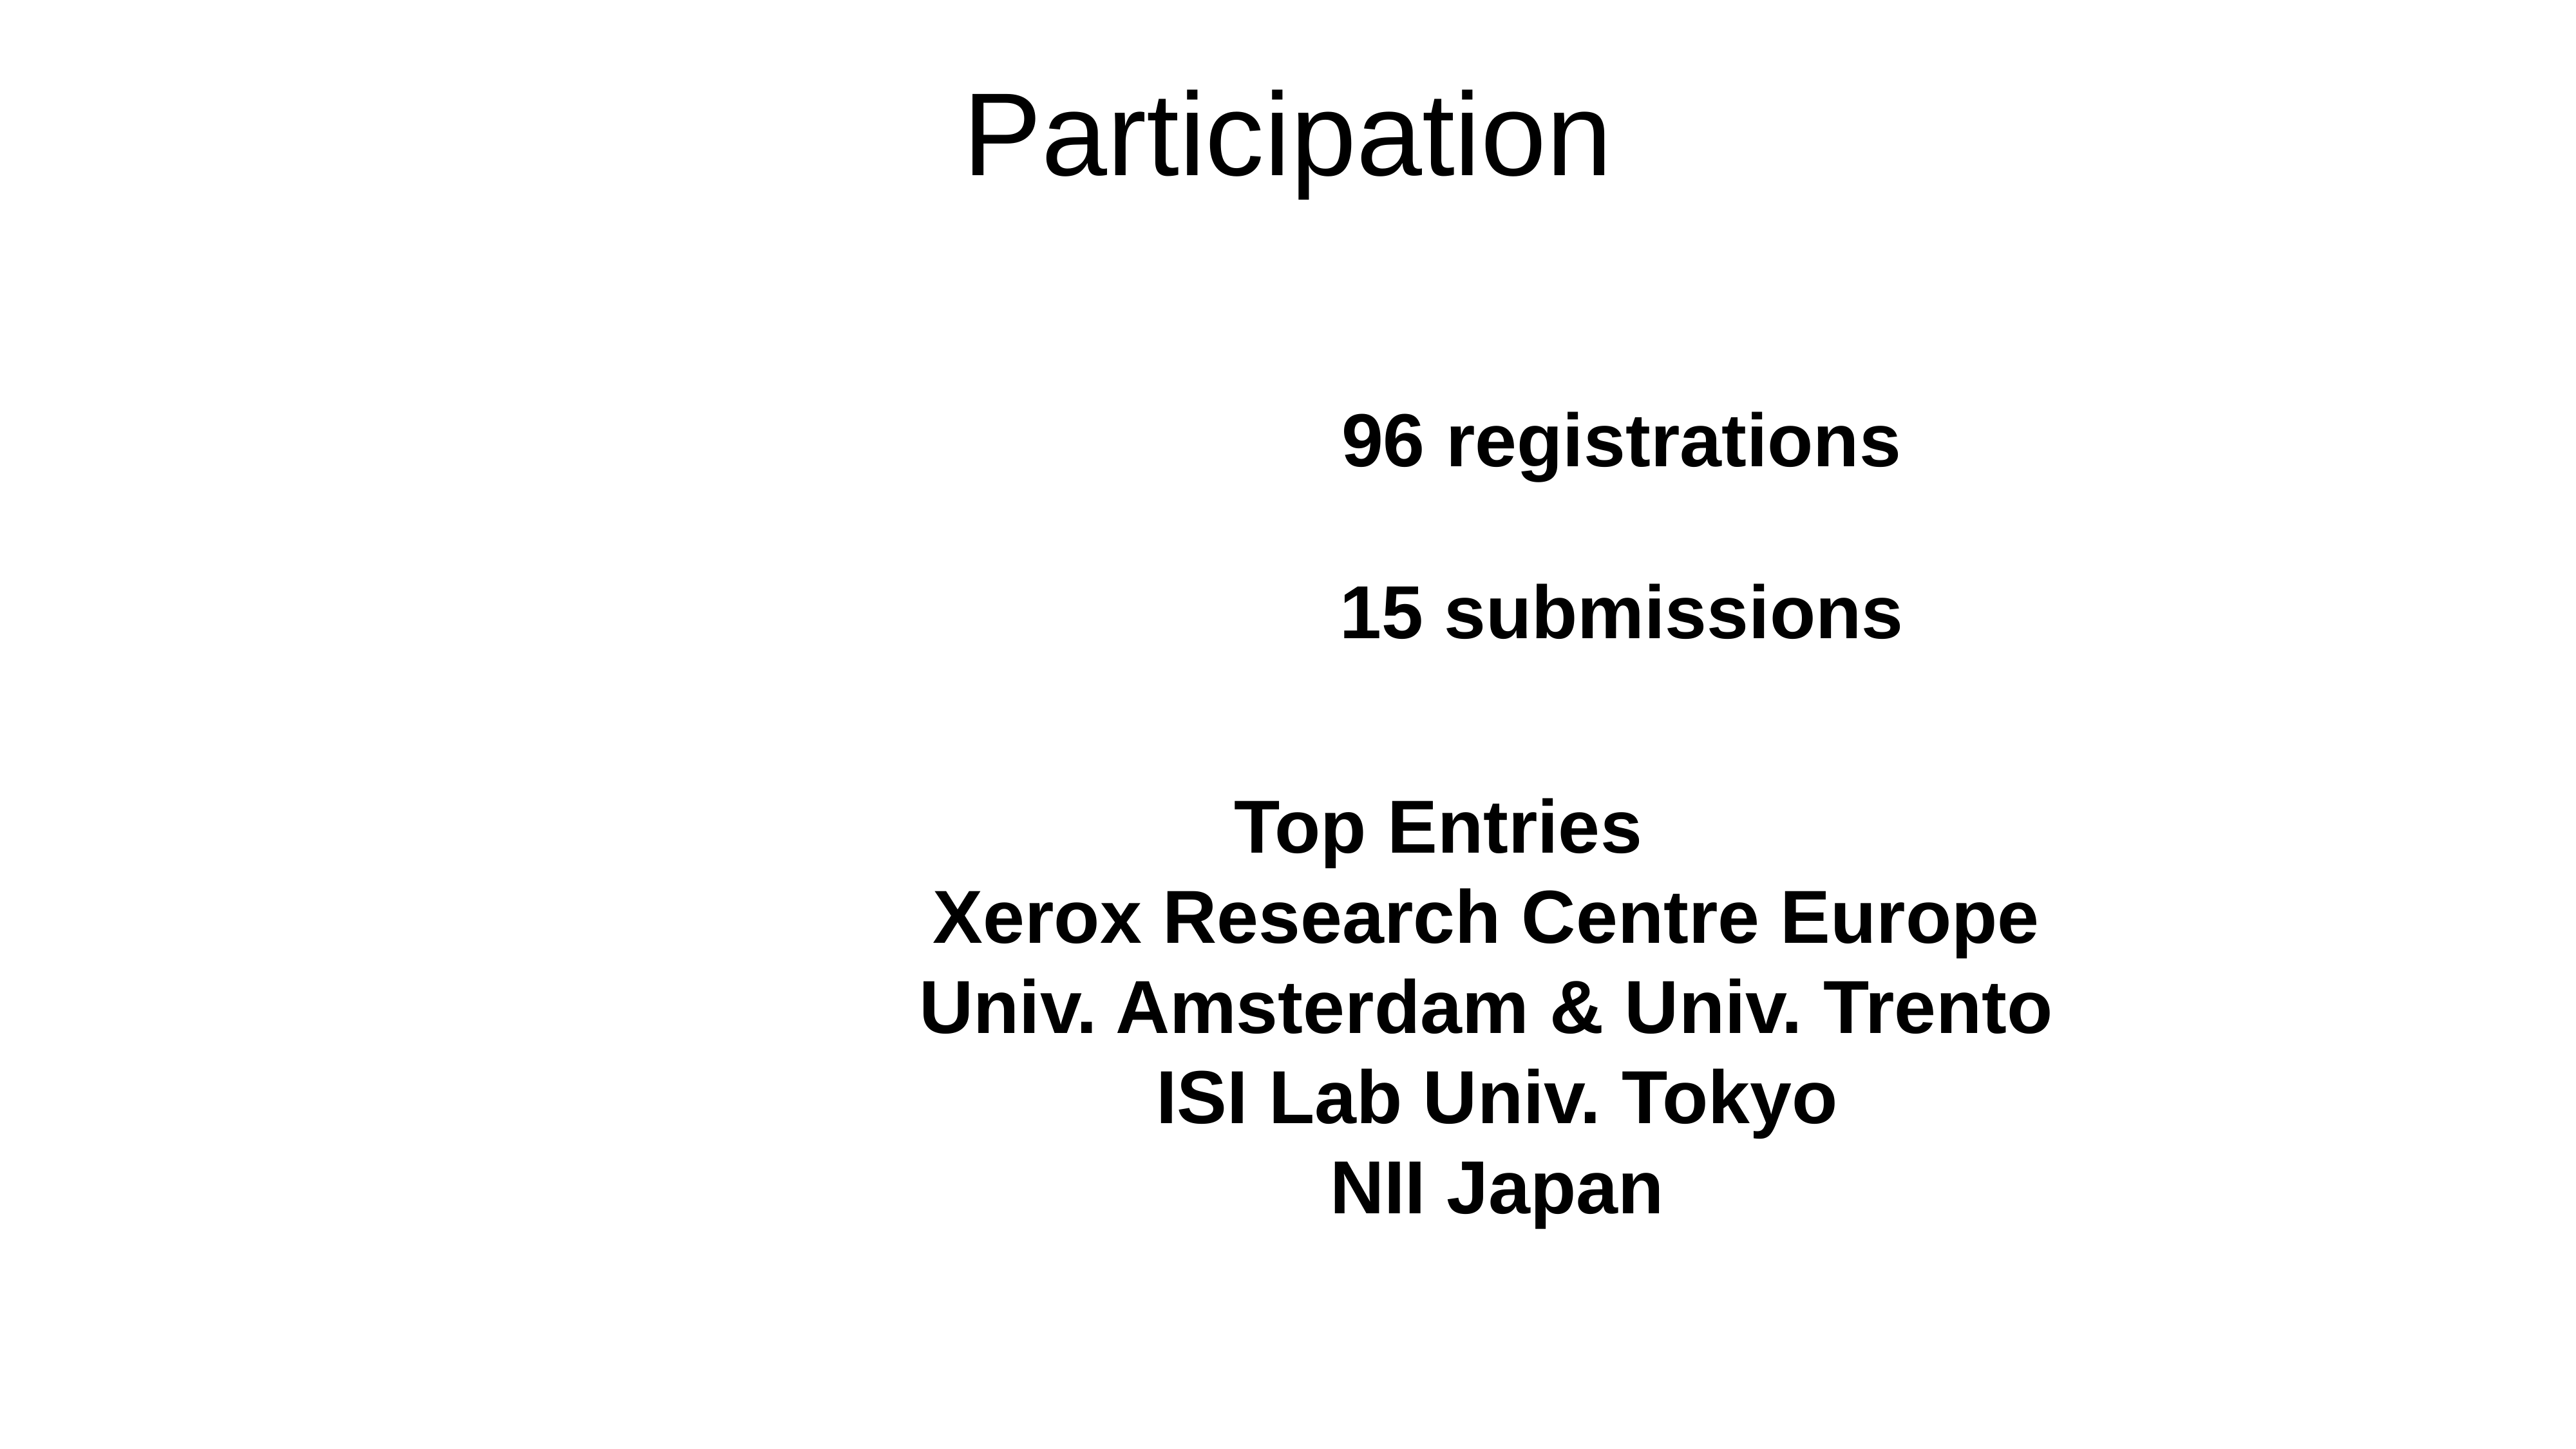

# Participation
96 registrations
15 submissions

Top Entries
	Xerox Research Centre Europe
	Univ. Amsterdam & Univ. Trento
	ISI Lab Univ. Tokyo
	NII Japan